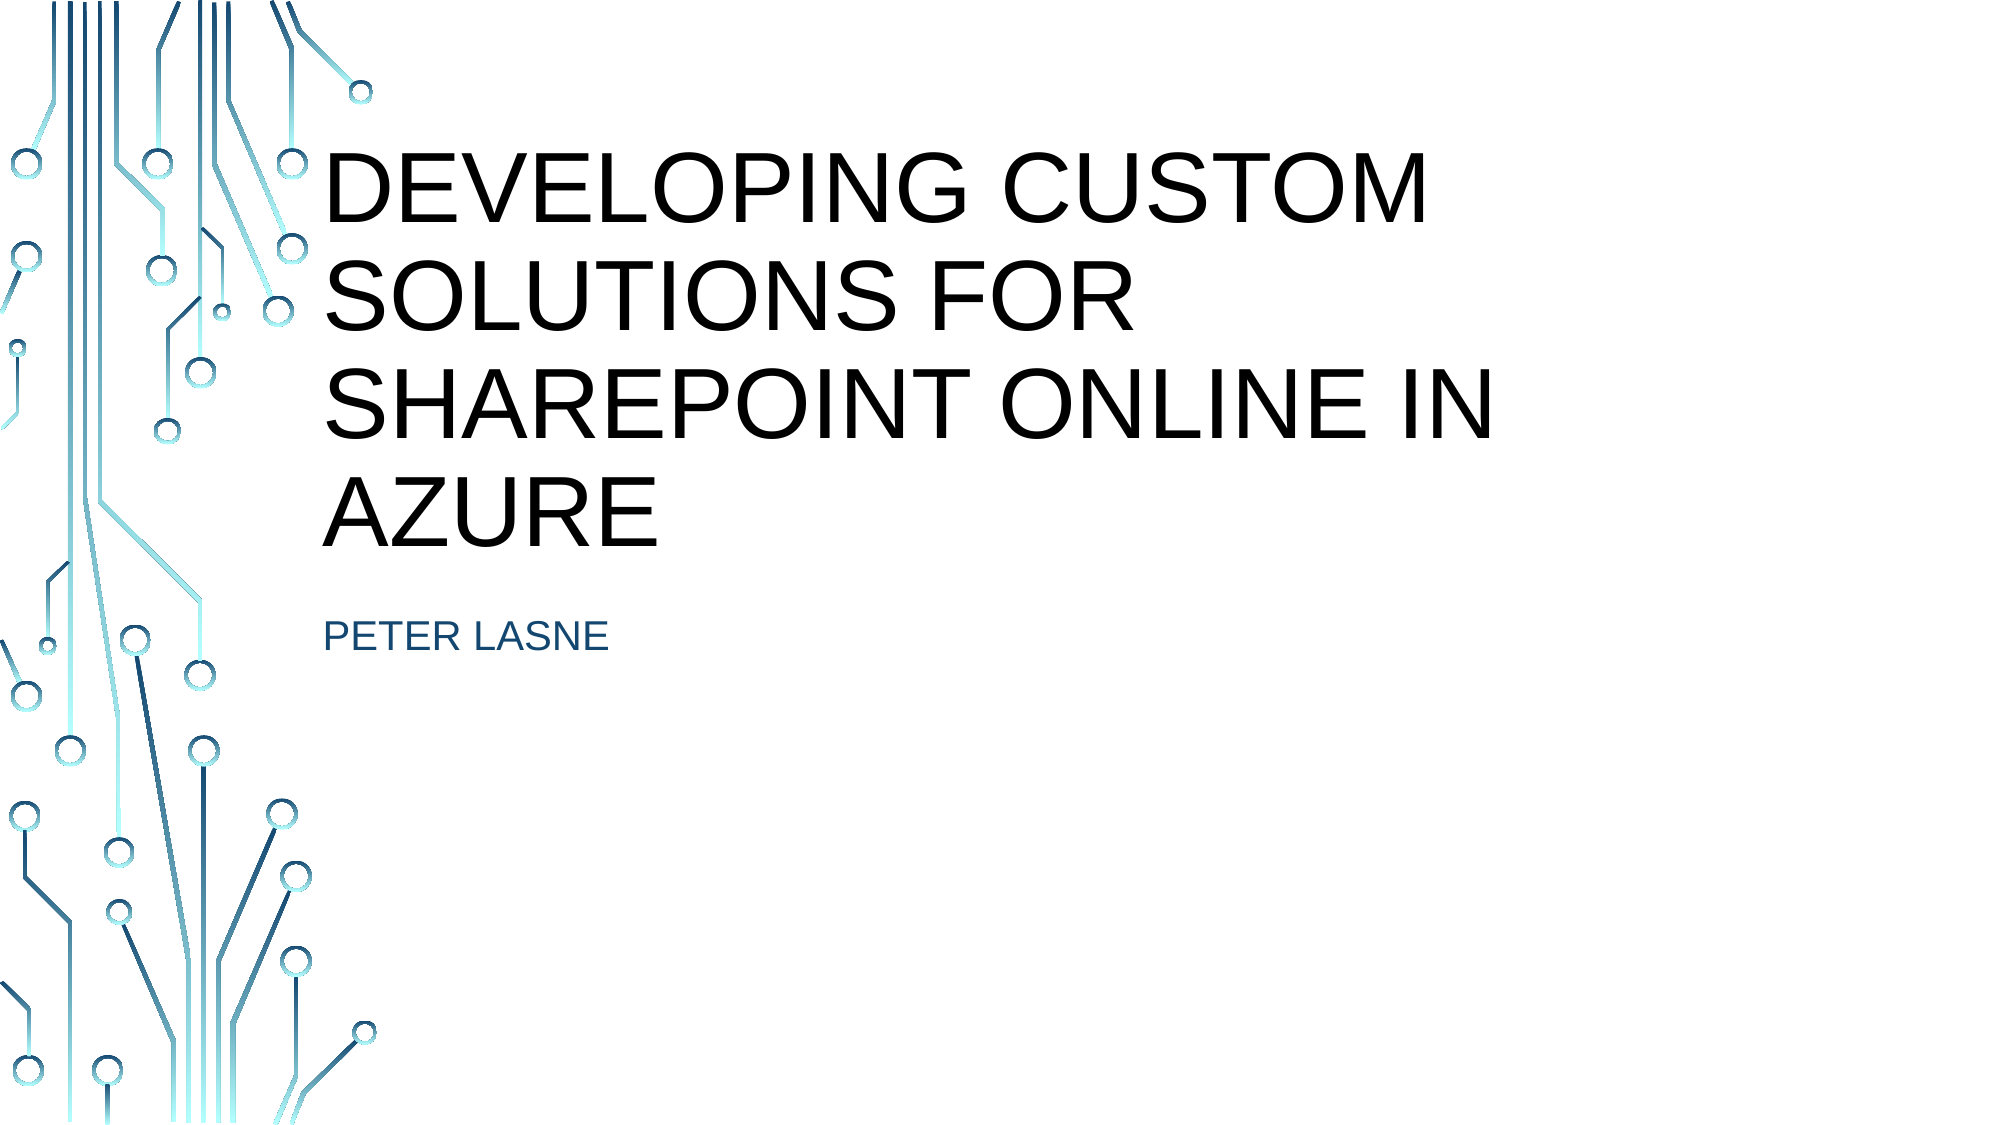

# Developing custom solutions for SharePoint Online in Azure
Peter Lasne